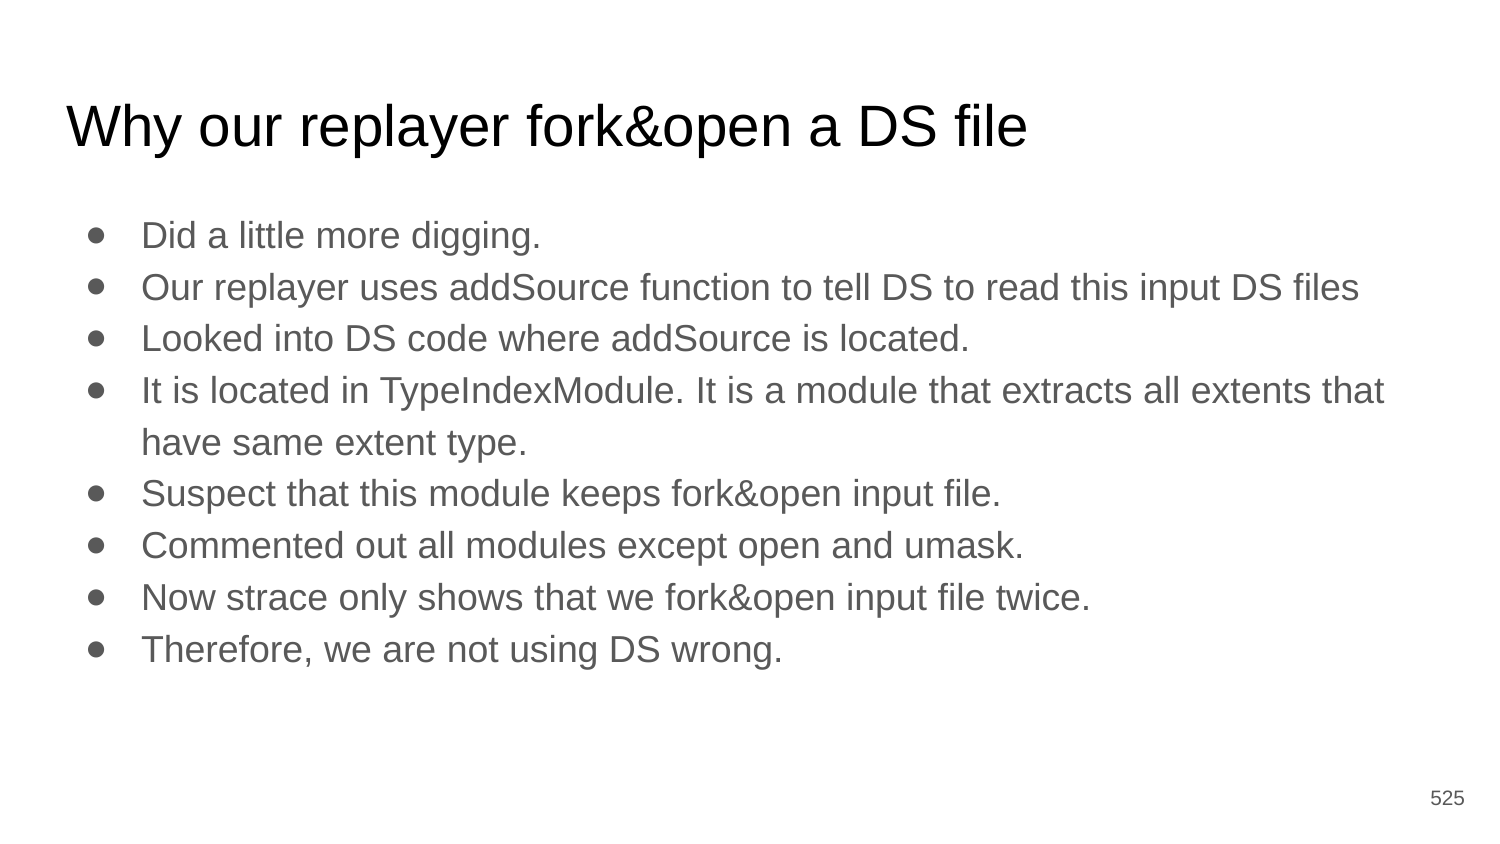

# Why our replayer fork&open a DS file
Did a little more digging.
Our replayer uses addSource function to tell DS to read this input DS files
Looked into DS code where addSource is located.
It is located in TypeIndexModule. It is a module that extracts all extents that have same extent type.
Suspect that this module keeps fork&open input file.
Commented out all modules except open and umask.
Now strace only shows that we fork&open input file twice.
Therefore, we are not using DS wrong.
525